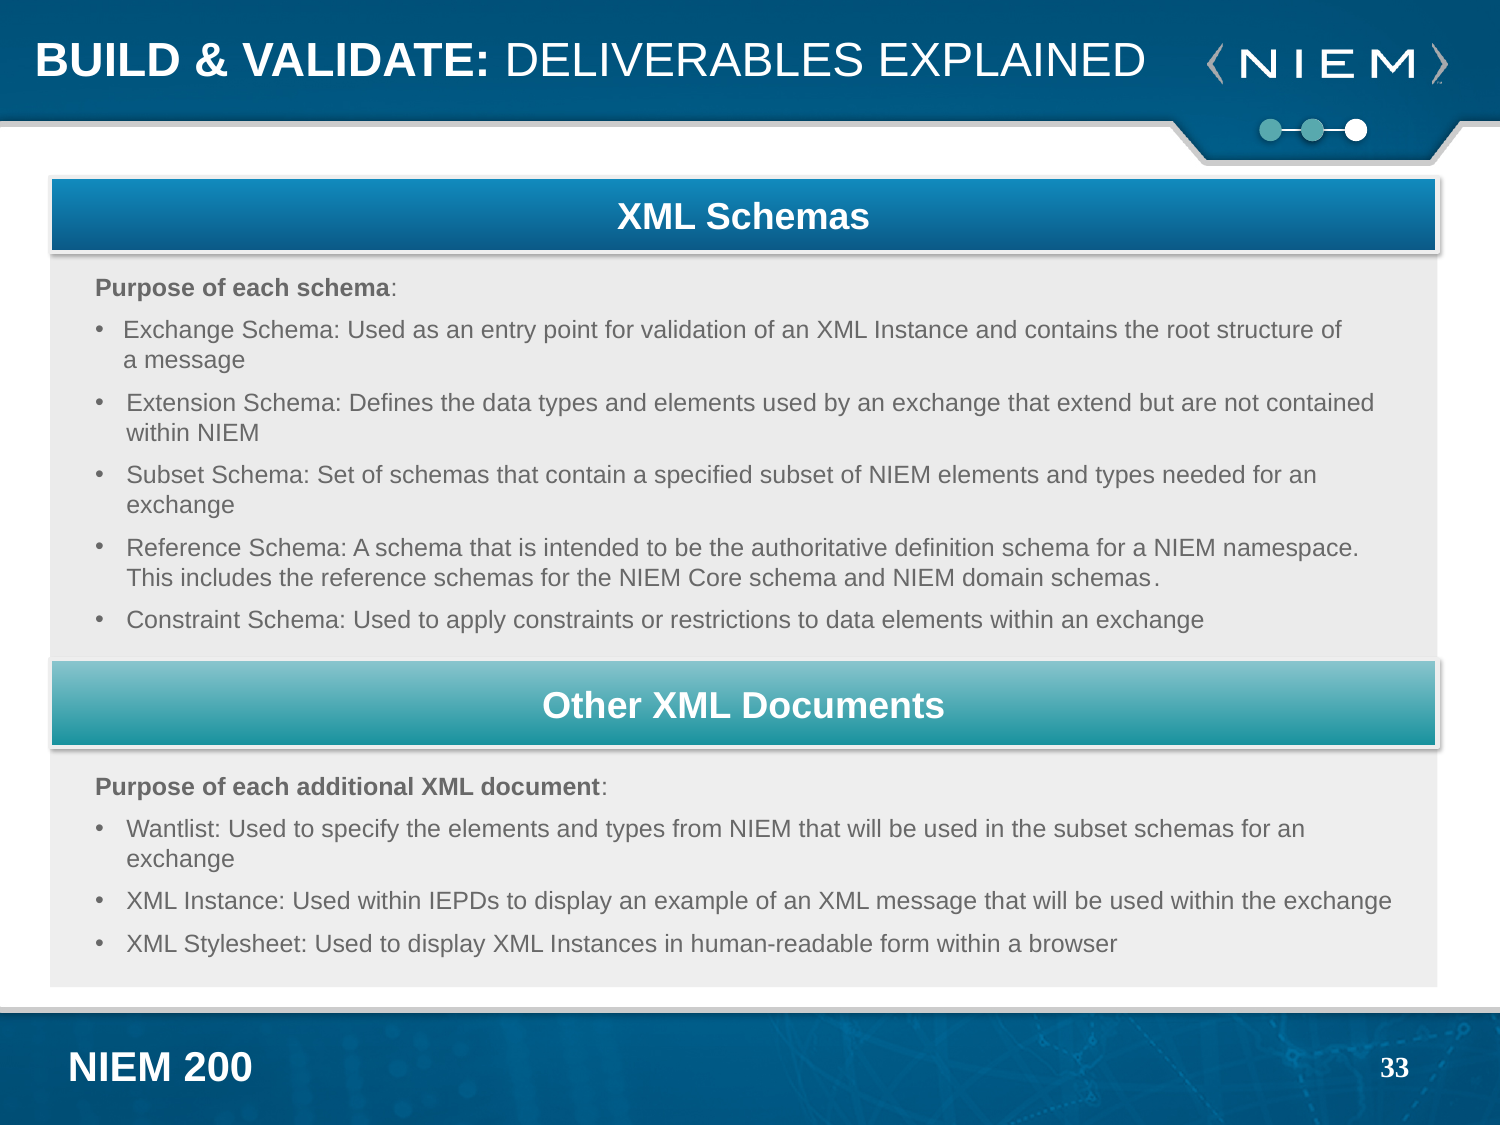

# Build & Validate: Deliverables Explained

XML Schemas

Purpose of each schema:
Exchange Schema: Used as an entry point for validation of an XML Instance and contains the root structure of
a message
Extension Schema: Defines the data types and elements used by an exchange that extend but are not contained within NIEM
Subset Schema: Set of schemas that contain a specified subset of NIEM elements and types needed for an exchange
Reference Schema: A schema that is intended to be the authoritative definition schema for a NIEM namespace.
This includes the reference schemas for the NIEM Core schema and NIEM domain schemas​.
Constraint Schema: Used to apply constraints or restrictions to data elements within an exchange

Other XML Documents

Purpose of each additional XML document:
Wantlist: Used to specify the elements and types from NIEM that will be used in the subset schemas for an exchange
XML Instance: Used within IEPDs to display an example of an XML message that will be used within the exchange
XML Stylesheet: Used to display XML Instances in human-readable form within a browser

33